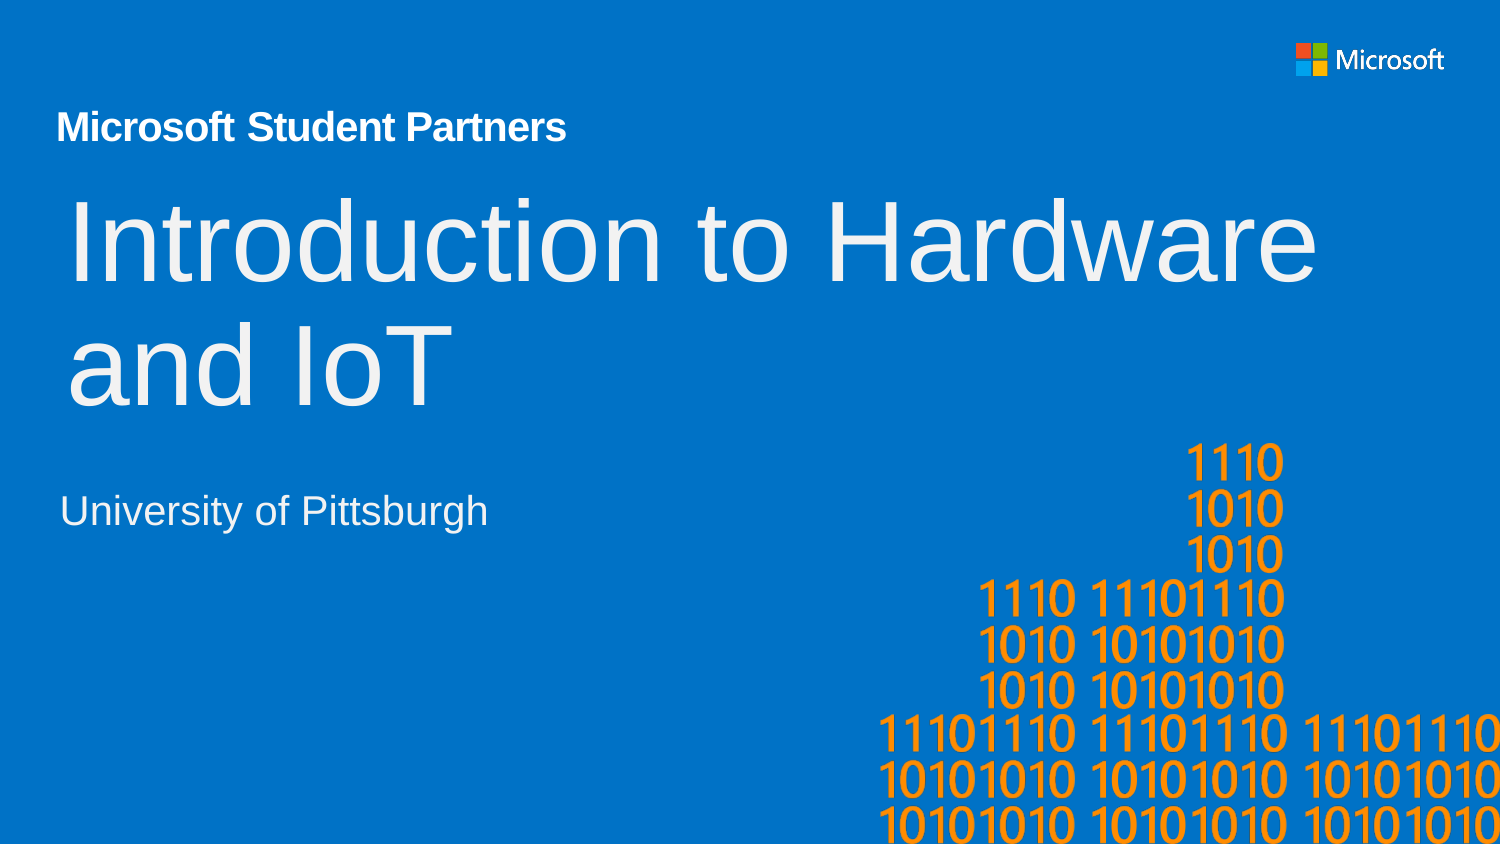

# Introduction to Hardware and IoT
University of Pittsburgh